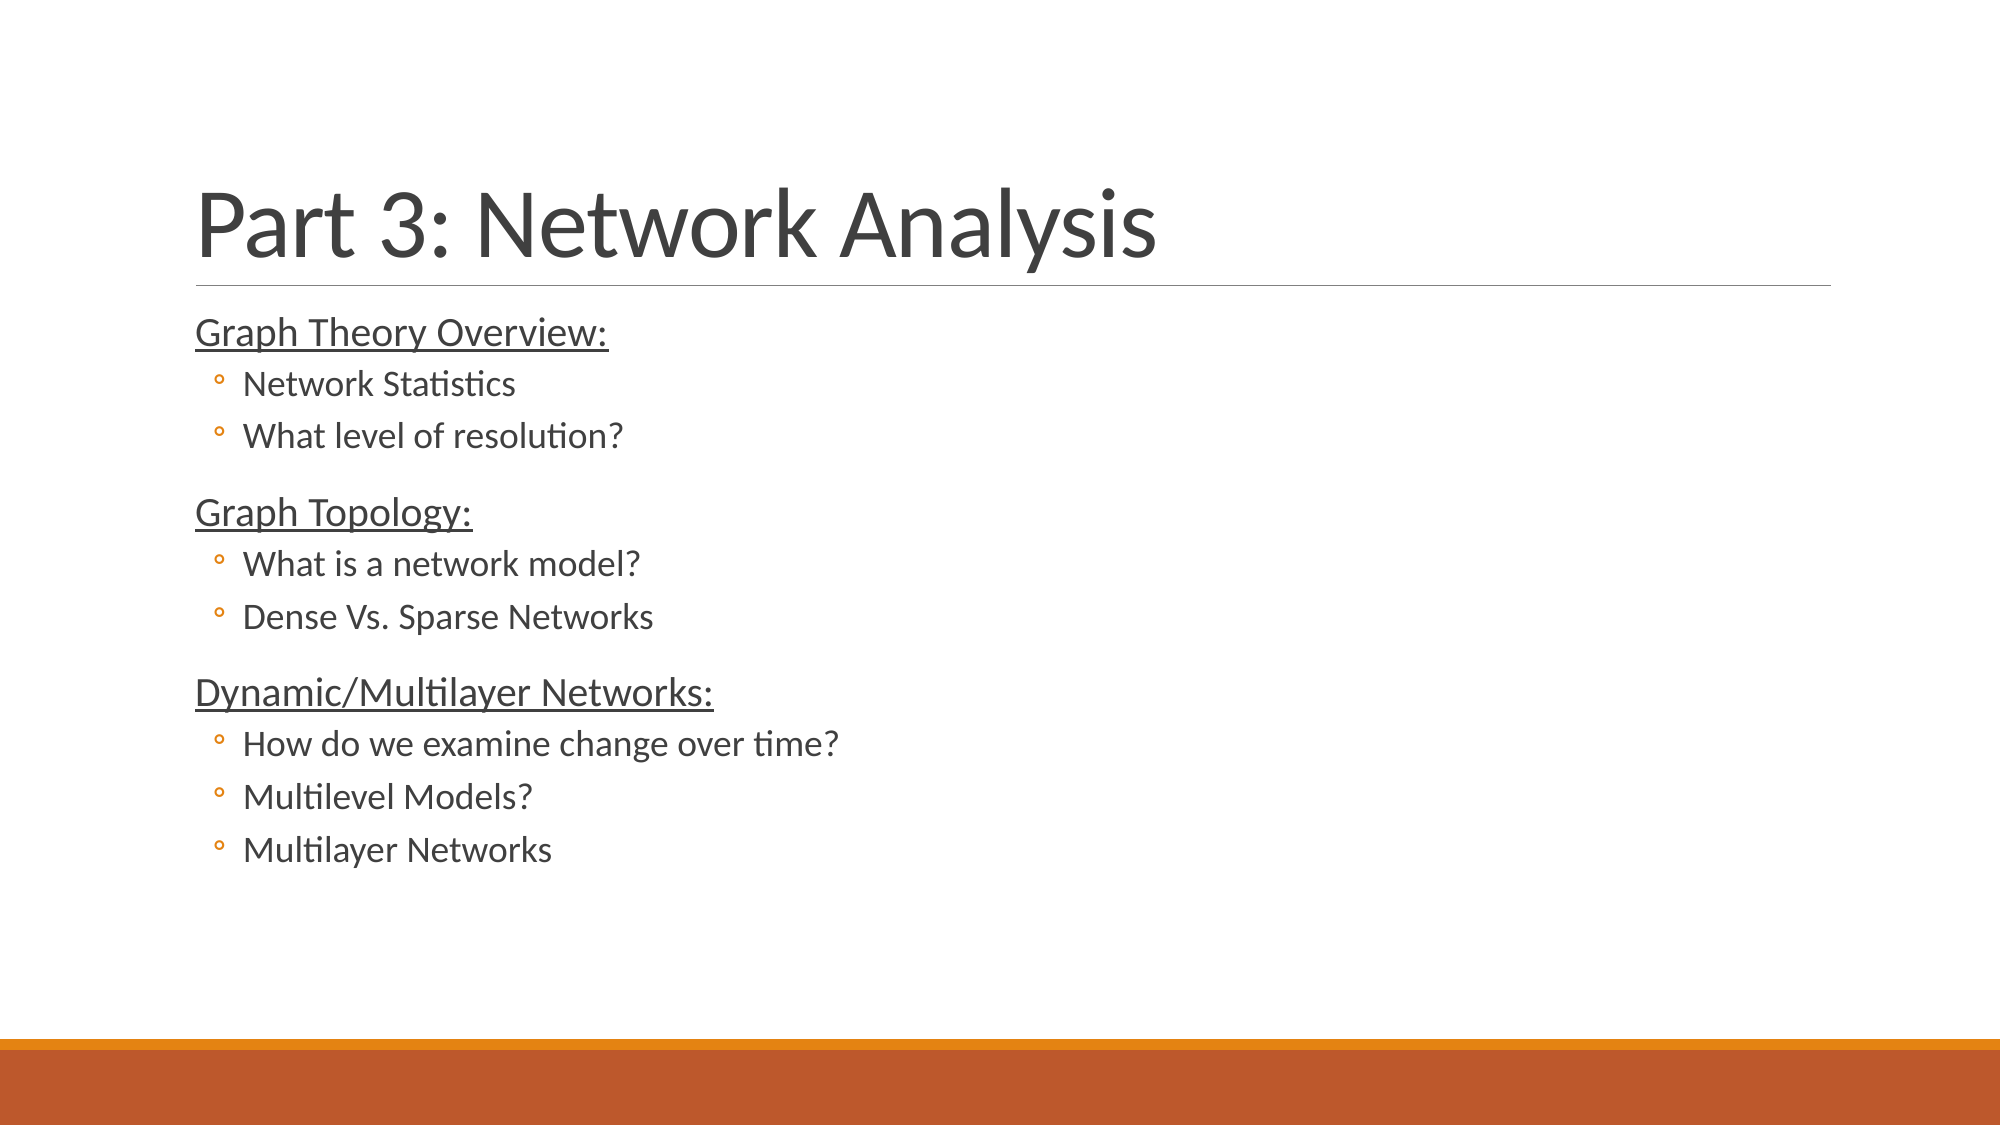

# Part 3: Network Analysis
Graph Theory Overview:
Network Statistics
What level of resolution?
Graph Topology:
What is a network model?
Dense Vs. Sparse Networks
Dynamic/Multilayer Networks:
How do we examine change over time?
Multilevel Models?
Multilayer Networks